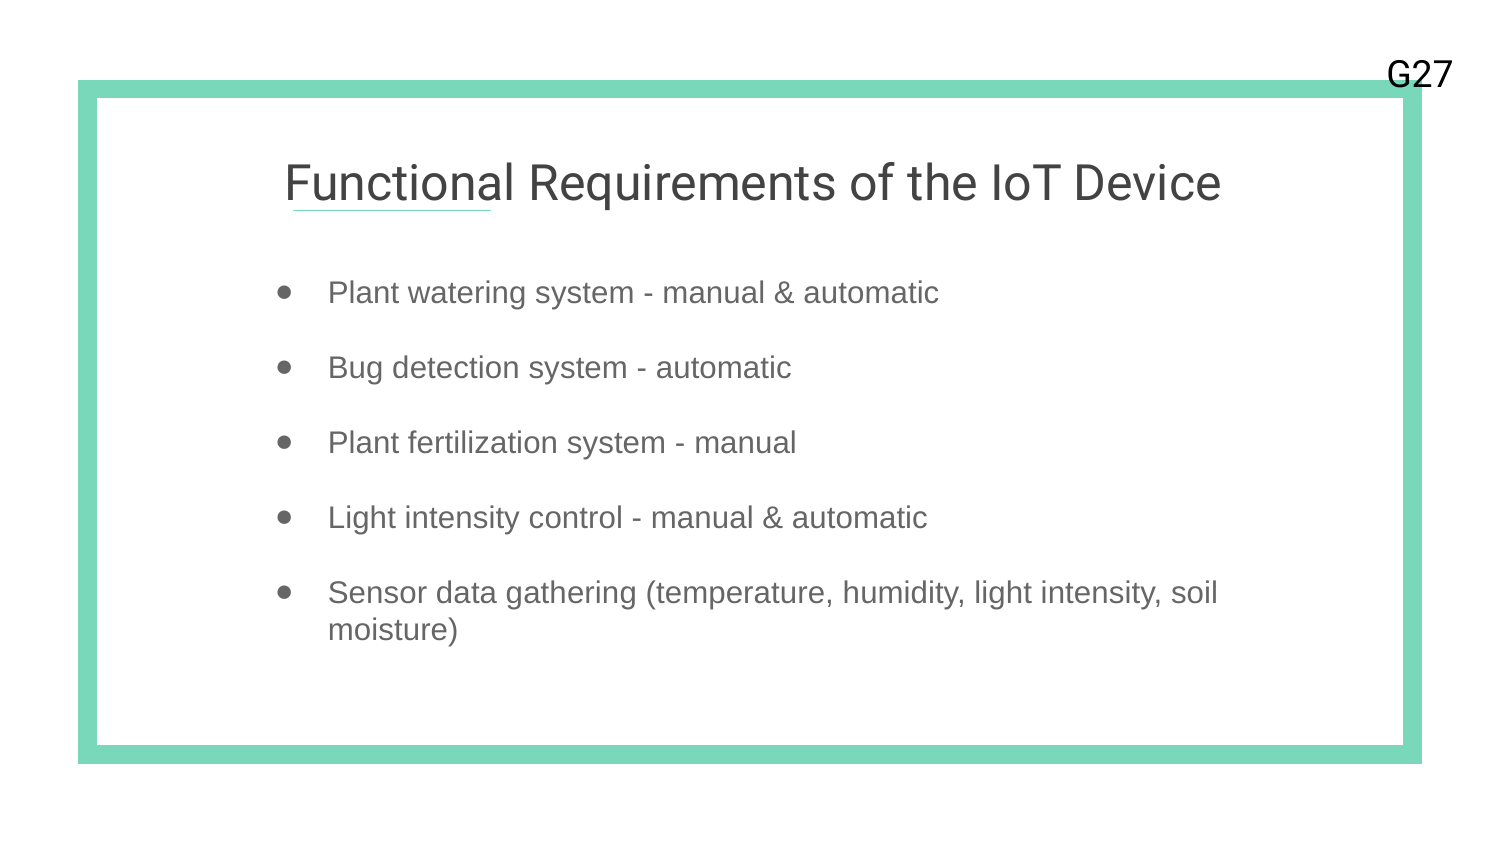

G27
# Functional Requirements of the IoT Device
Plant watering system - manual & automatic

Bug detection system - automatic

Plant fertilization system - manual

Light intensity control - manual & automatic

Sensor data gathering (temperature, humidity, light intensity, soil moisture)